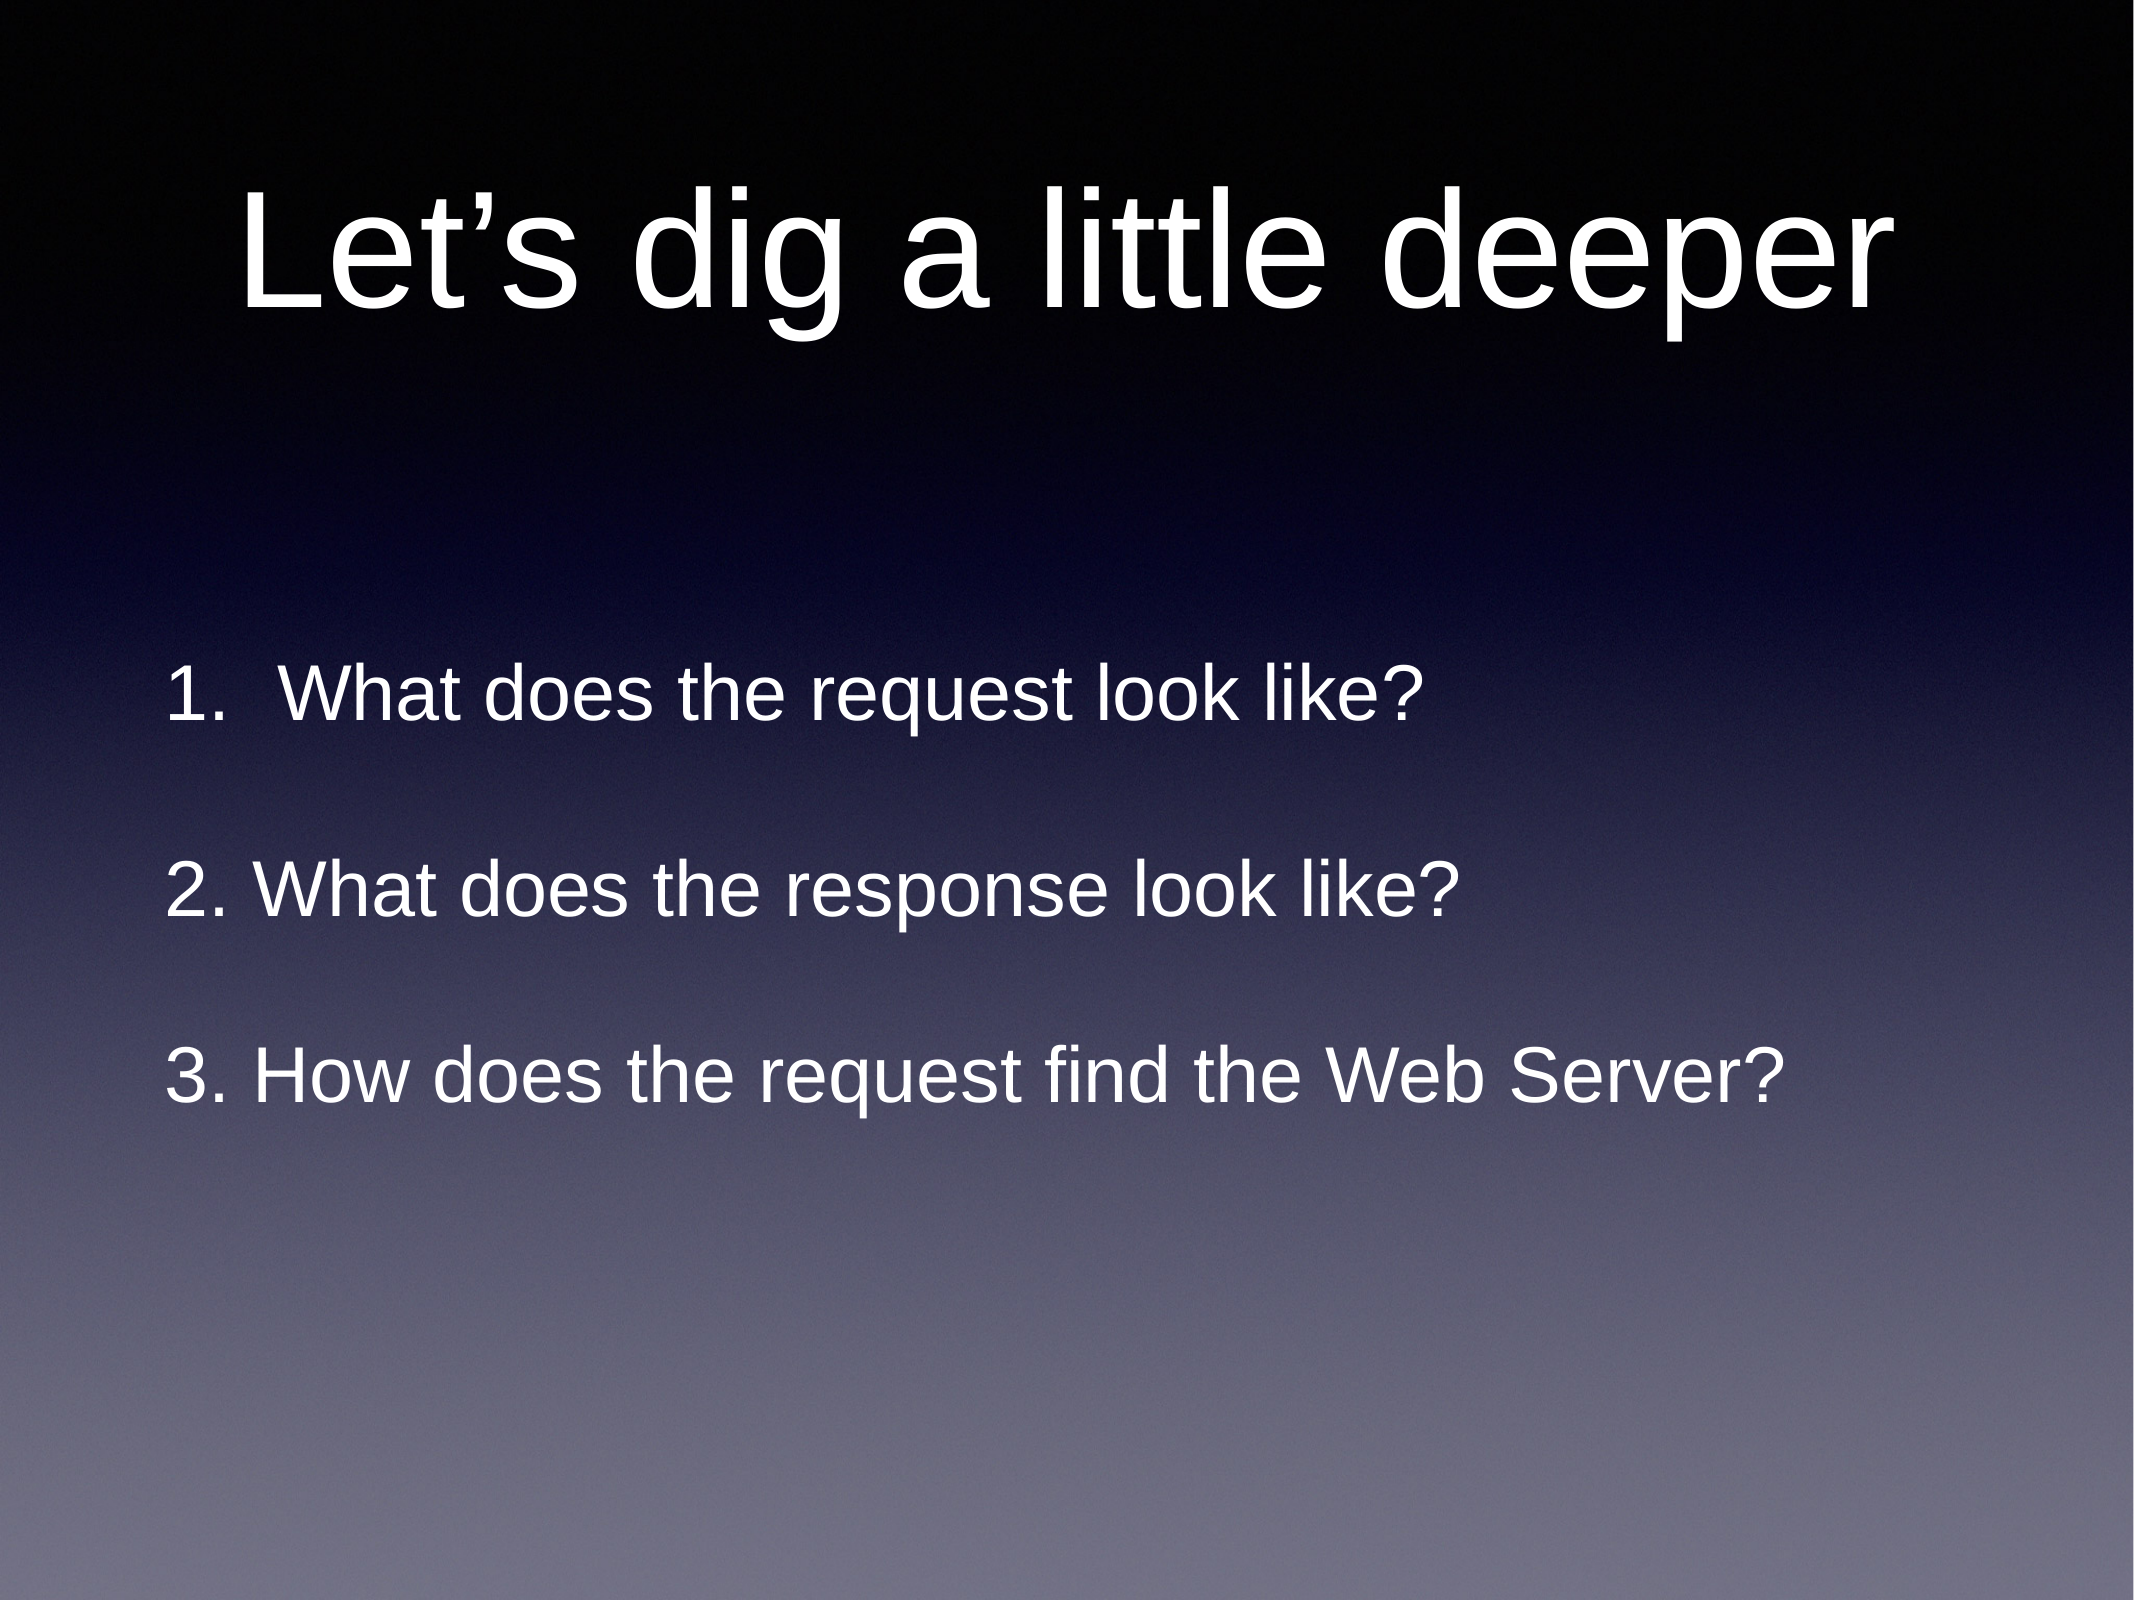

# Let’s dig a little deeper
What does the request look like?
2. What does the response look like?
3. How does the request find the Web Server?